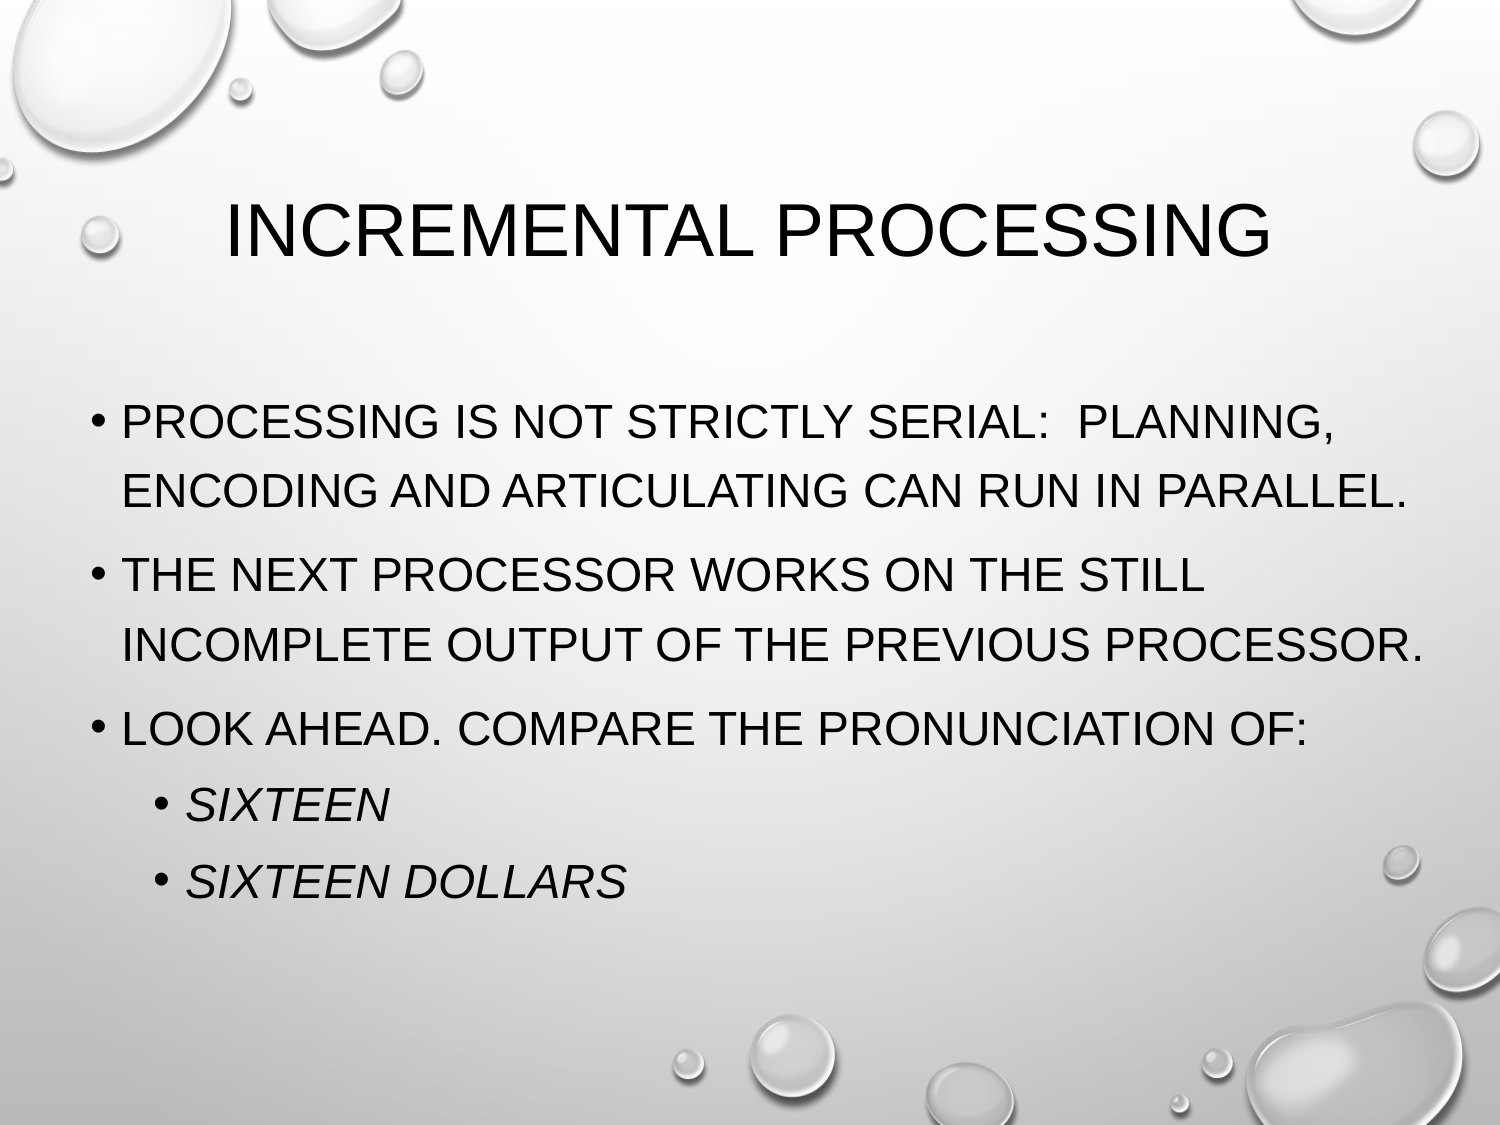

# Incremental processing

Processing is not strictly serial:  planning, encoding and articulating can run in parallel.
The next processor works on the still incomplete output of the previous processor.
Look ahead. Compare the pronunciation of:
Sixteen
Sixteen dollars